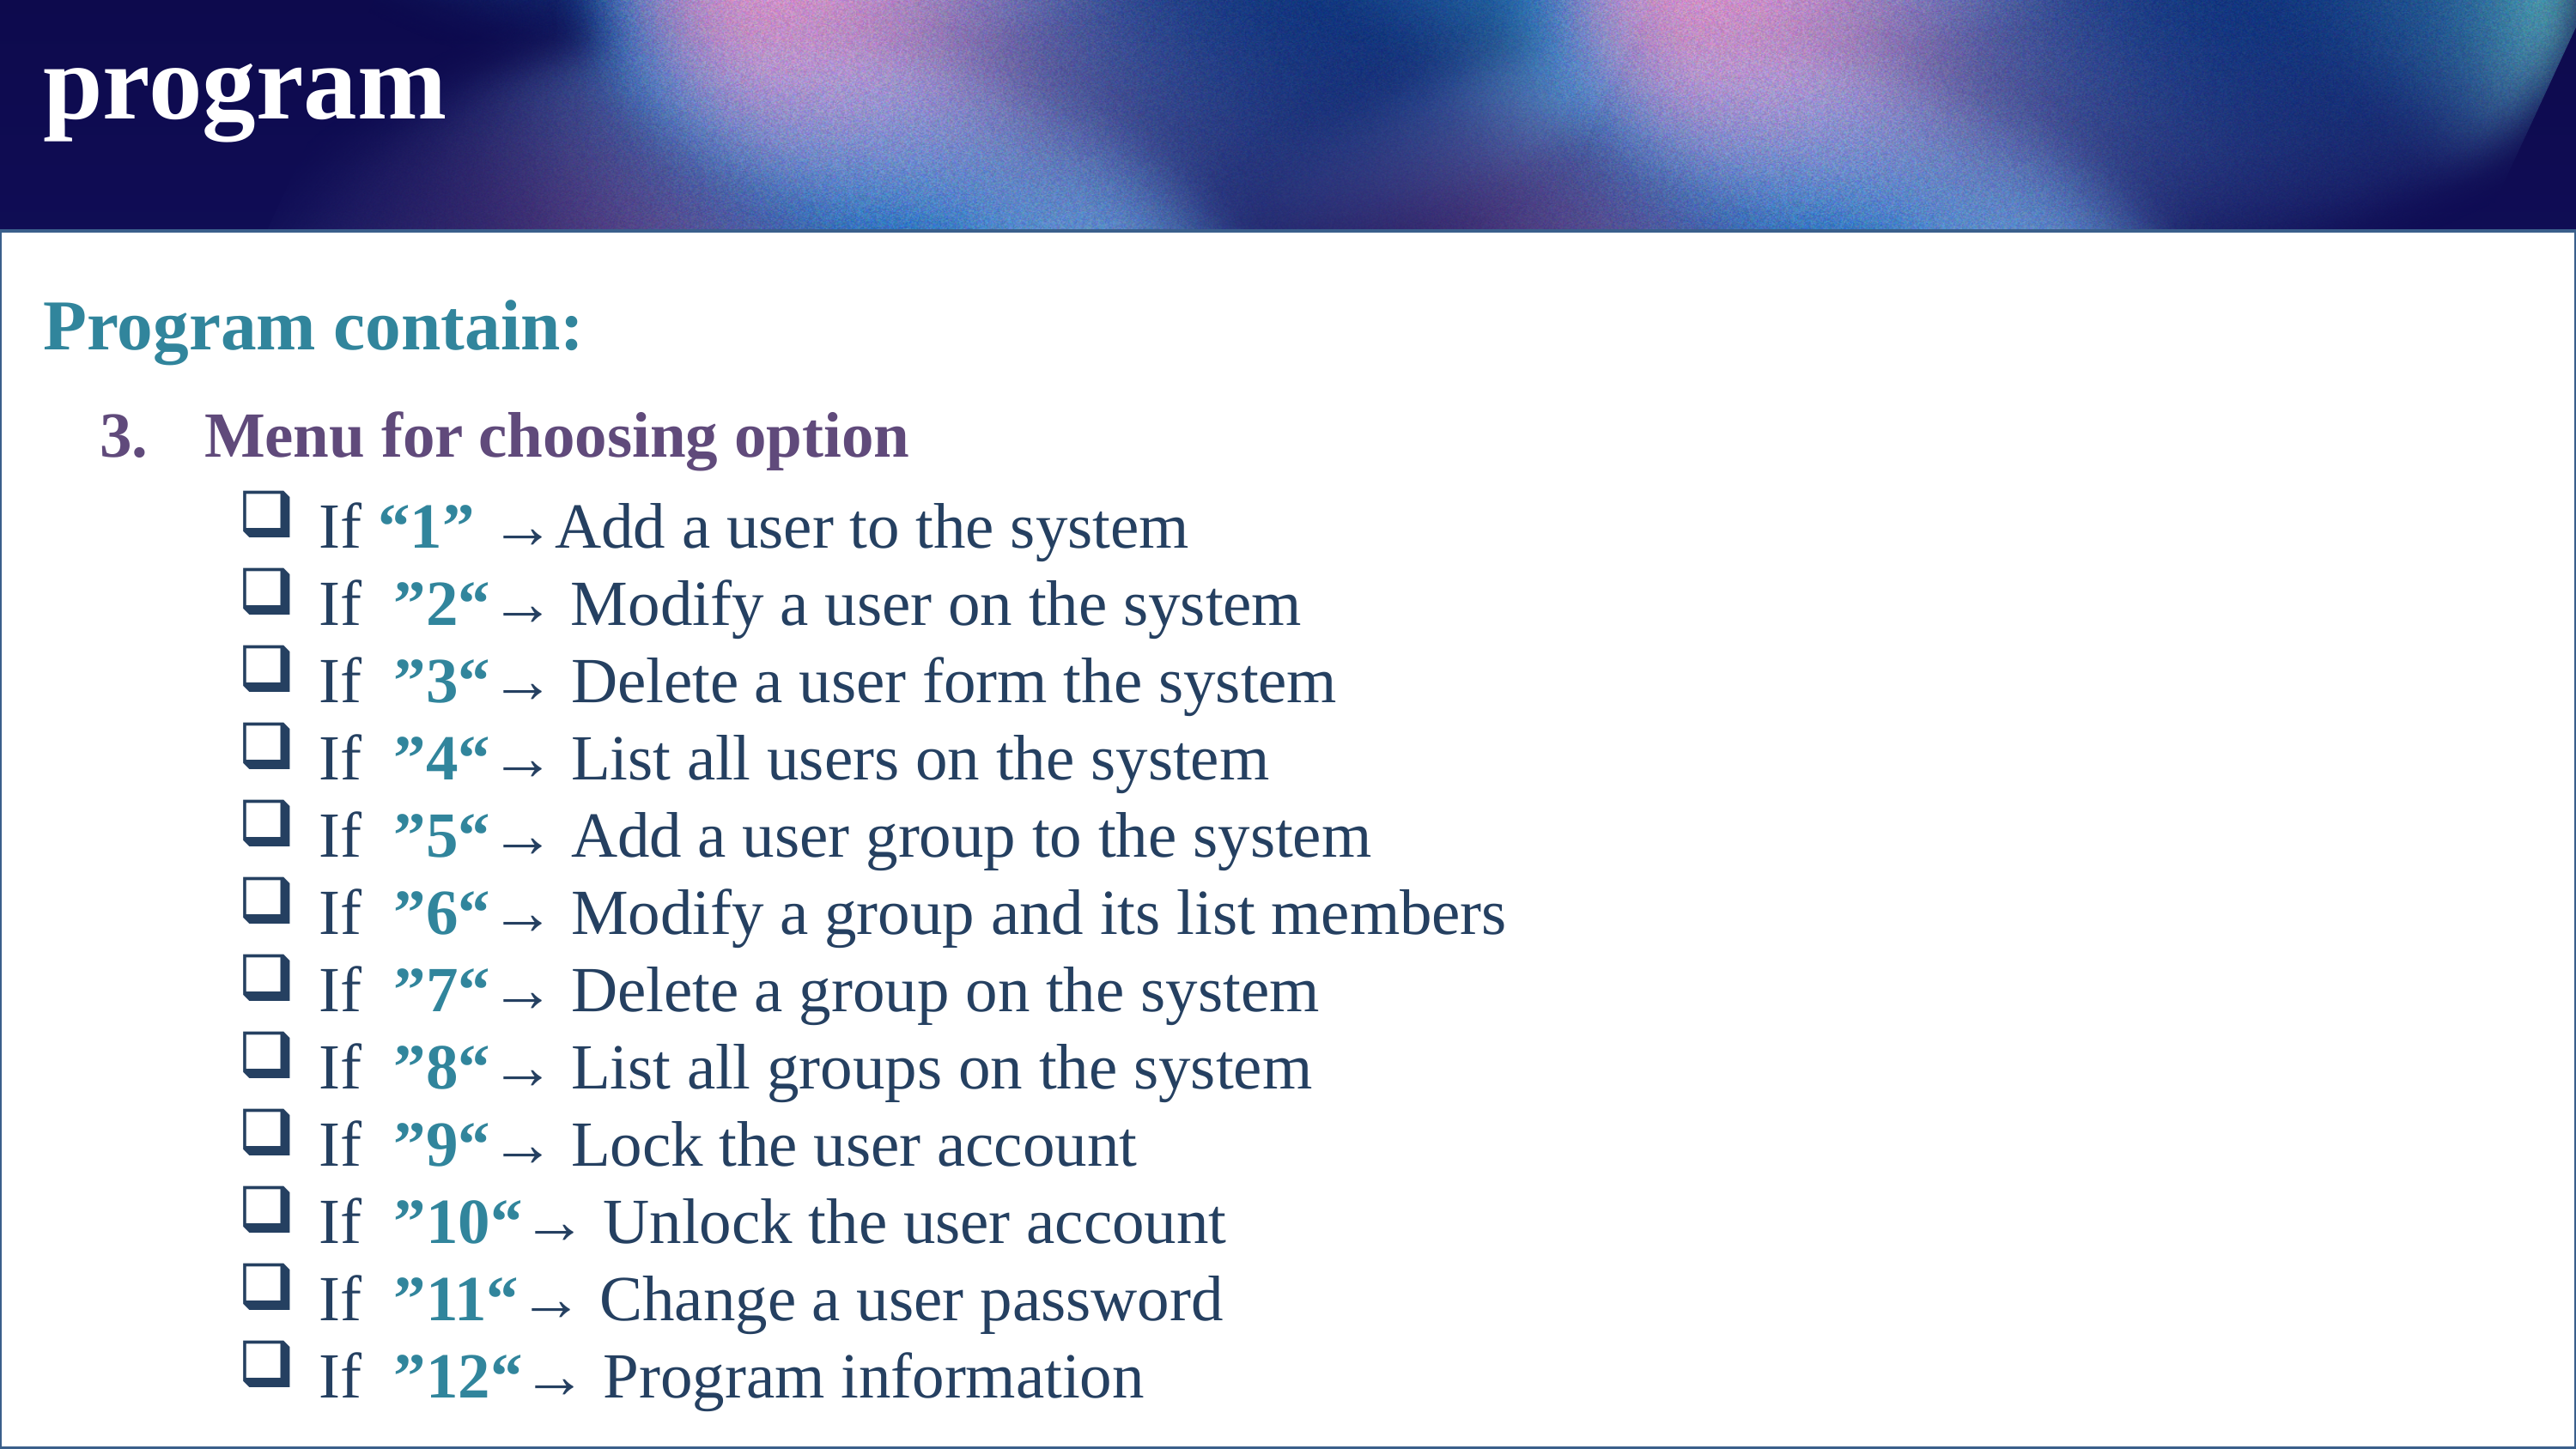

program

Program contain:

Menu for choosing option
If “1” →Add a user to the system
If  ”2“→ Modify a user on the system
If  ”3“→ Delete a user form the system
If  ”4“→ List all users on the system
If  ”5“→ Add a user group to the system
If  ”6“→ Modify a group and its list members
If  ”7“→ Delete a group on the system
If  ”8“→ List all groups on the system
If  ”9“→ Lock the user account
If  ”10“→ Unlock the user account
If  ”11“→ Change a user password
If  ”12“→ Program information